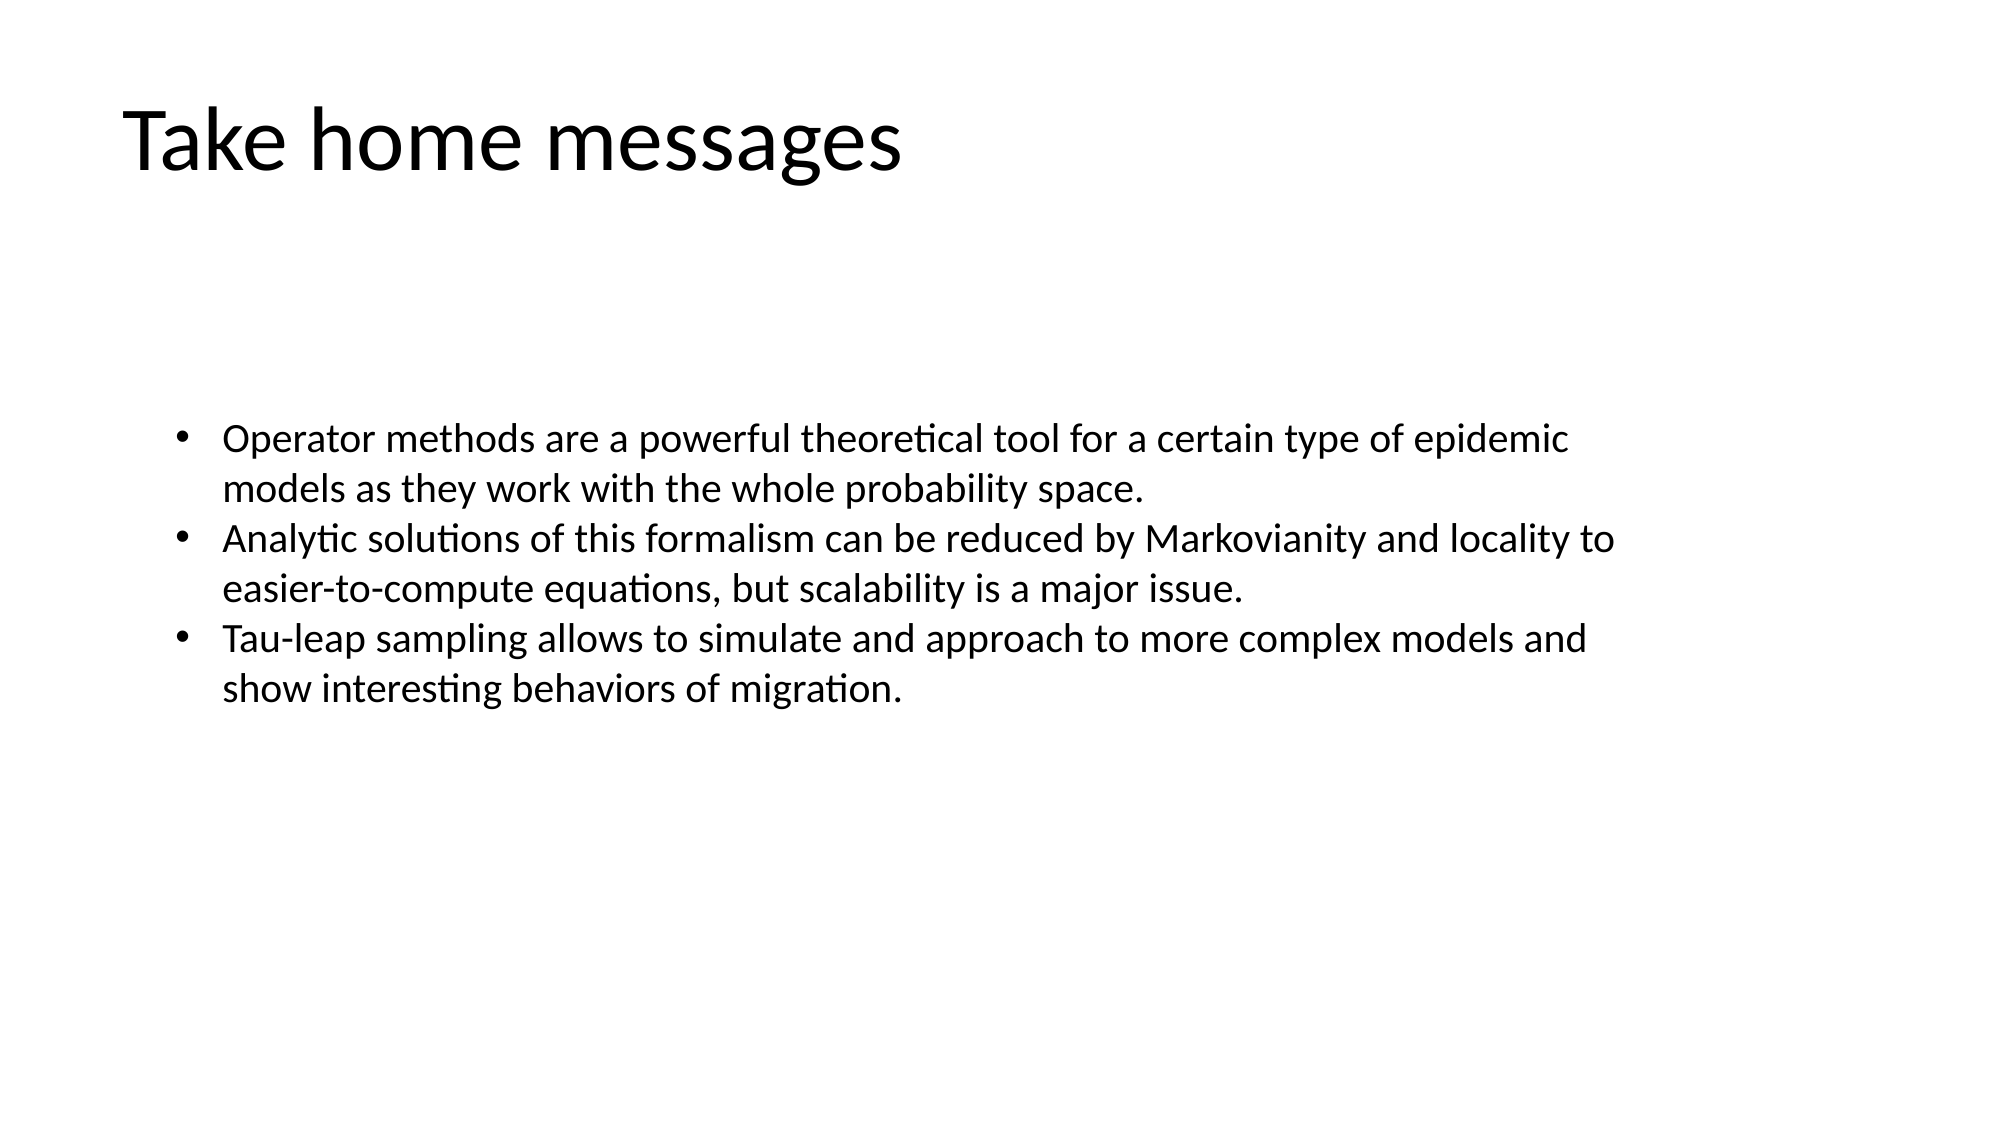

# Take home messages
Operator methods are a powerful theoretical tool for a certain type of epidemic models as they work with the whole probability space.
Analytic solutions of this formalism can be reduced by Markovianity and locality to easier-to-compute equations, but scalability is a major issue.
Tau-leap sampling allows to simulate and approach to more complex models and show interesting behaviors of migration.